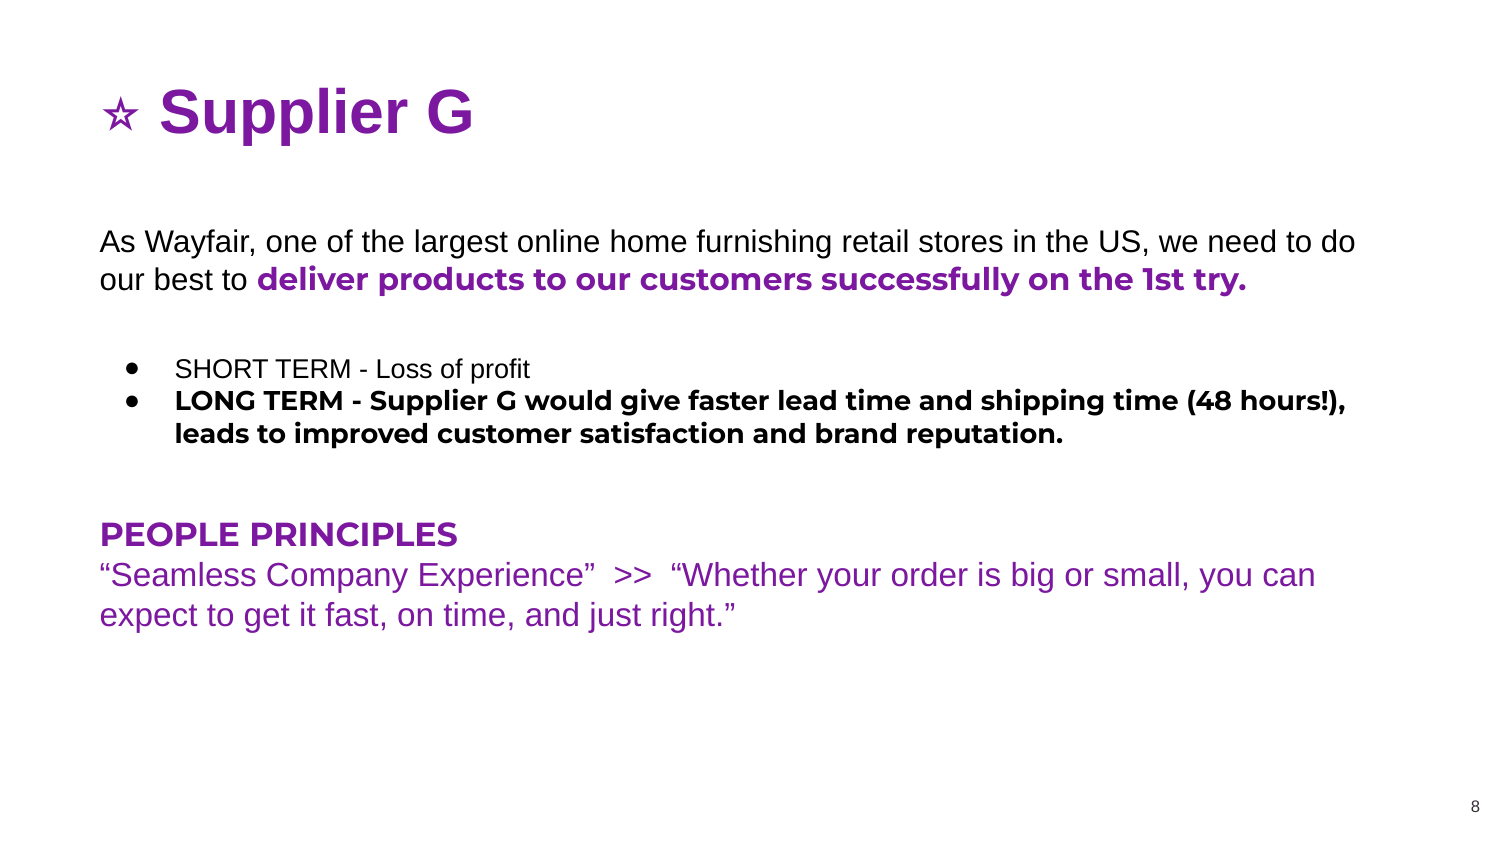

# ⭐ Supplier G

As Wayfair, one of the largest online home furnishing retail stores in the US, we need to do our best to deliver products to our customers successfully on the 1st try.

SHORT TERM - Loss of profit
LONG TERM - Supplier G would give faster lead time and shipping time (48 hours!), leads to improved customer satisfaction and brand reputation.

PEOPLE PRINCIPLES
“Seamless Company Experience”  >>  “Whether your order is big or small, you can expect to get it fast, on time, and just right.”